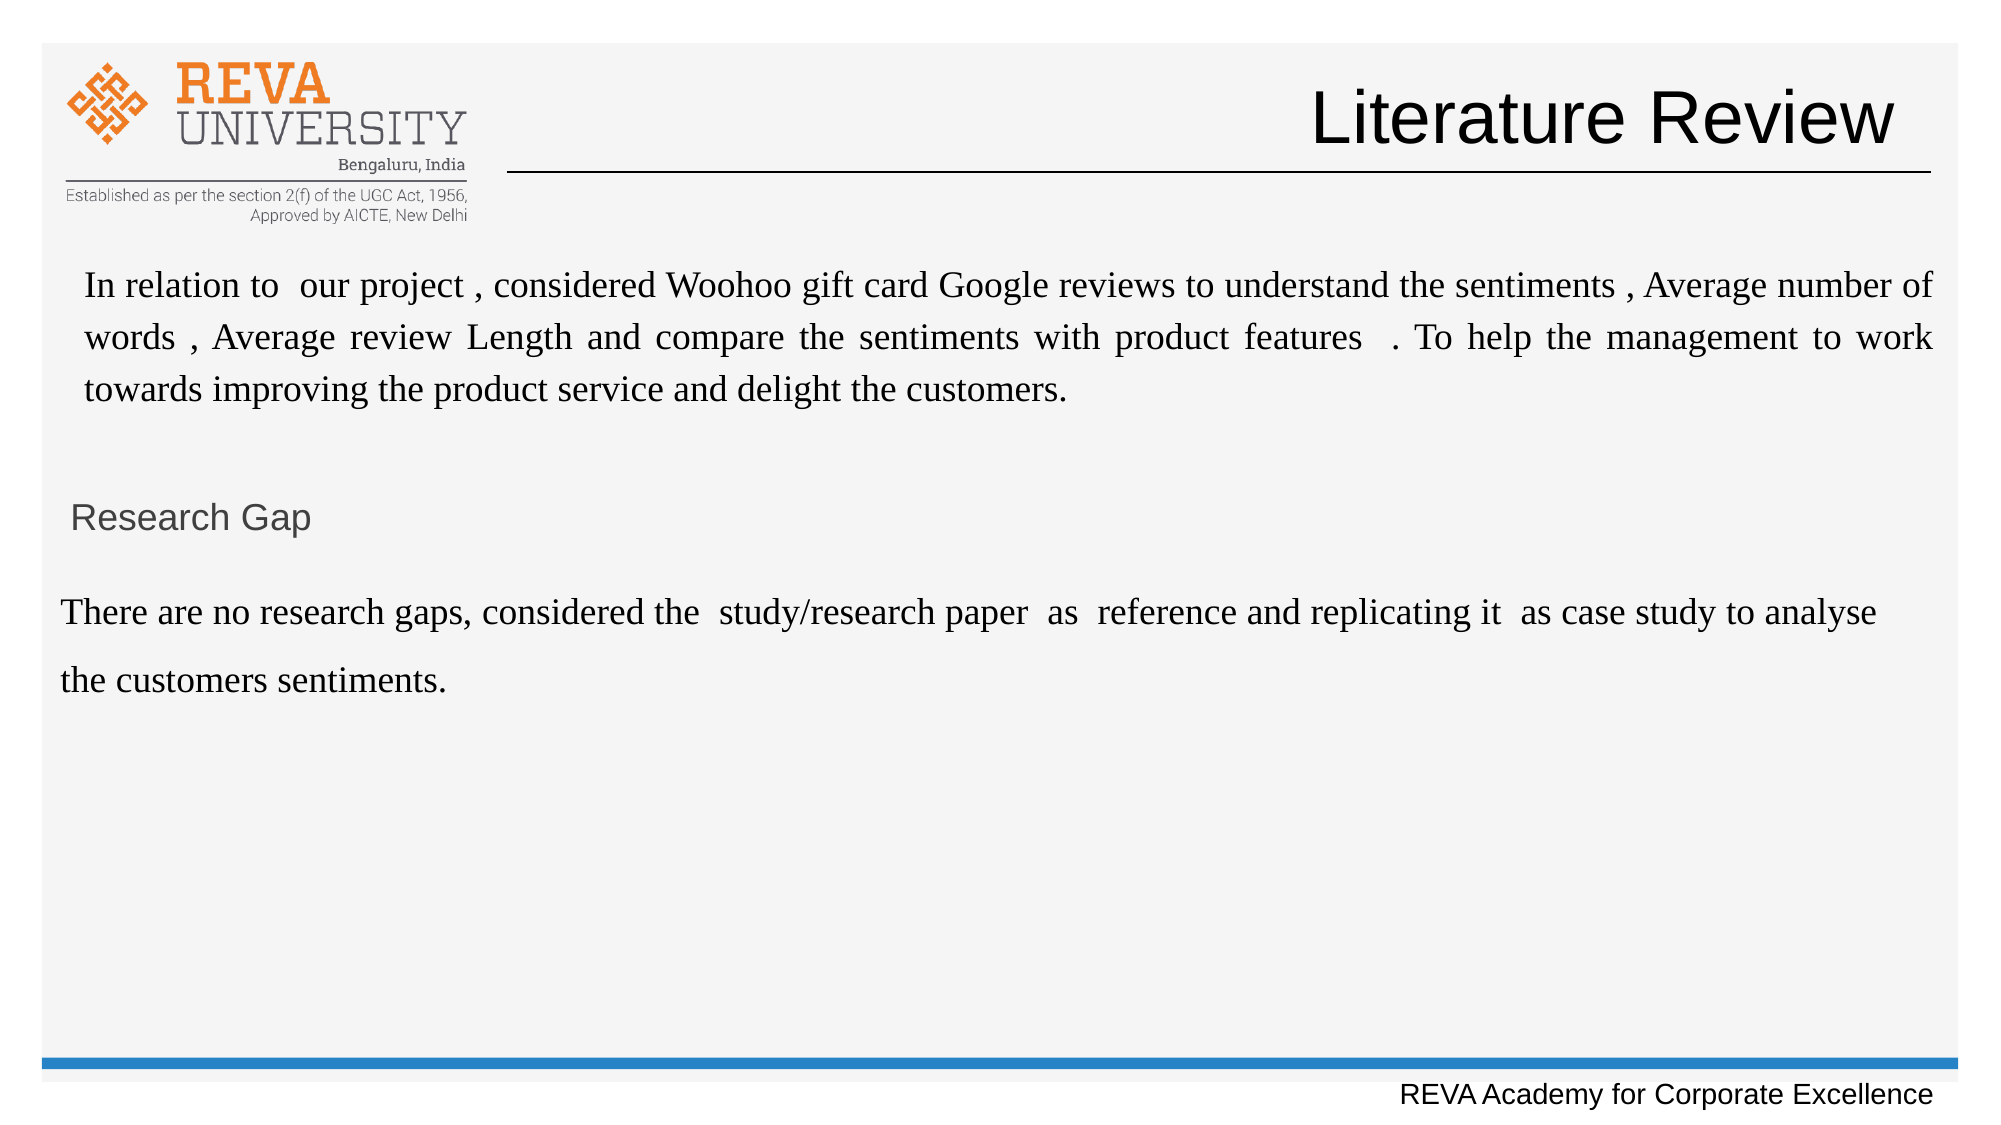

# Literature Review
In relation to  our project , considered Woohoo gift card Google reviews to understand the sentiments , Average number of words , Average review Length and compare the sentiments with product features  . To help the management to work towards improving the product service and delight the customers.
Research Gap
There are no research gaps, considered the  study/research paper  as  reference and replicating it  as case study to analyse the customers sentiments.